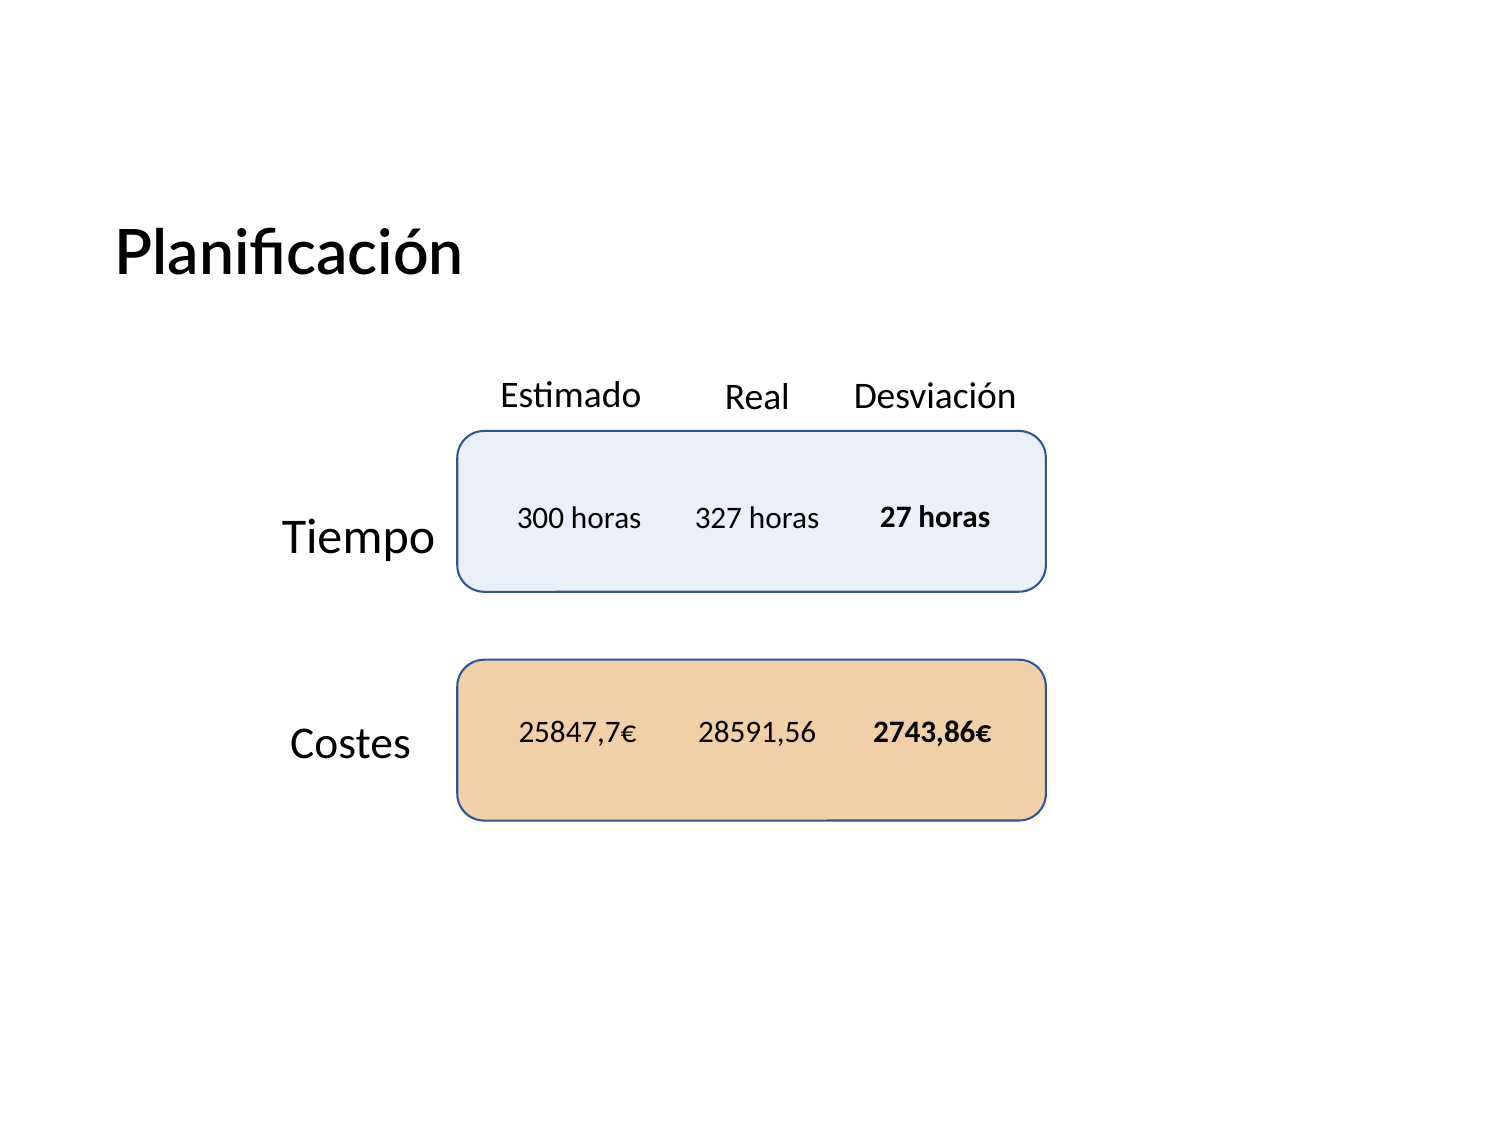

Planificación
Estimado
Desviación
Real

27 horas
327 horas
300 horas
Tiempo

25847,7€

28591,56

2743,86€
Costes